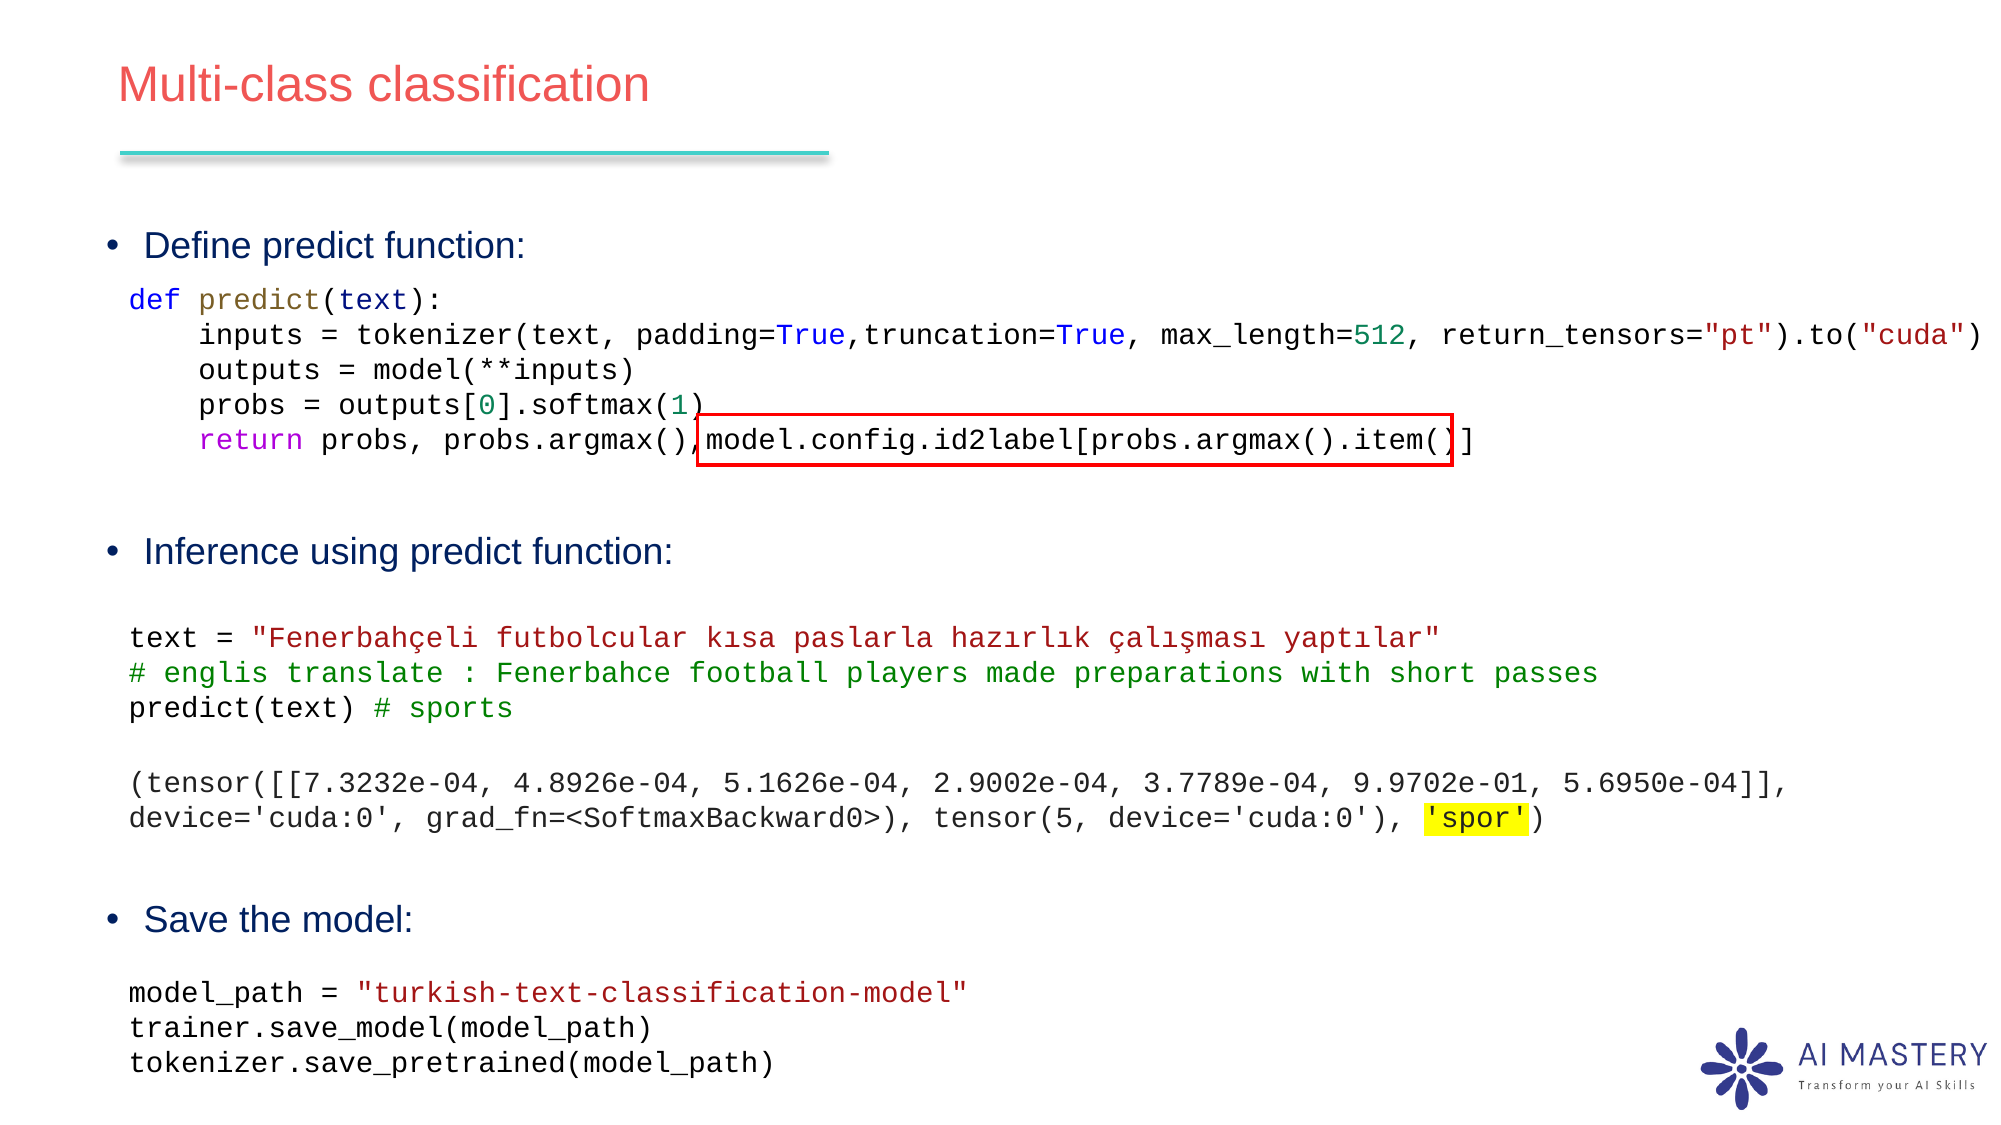

# Multi-class classification
Define predict function:

Inference using predict function:

Save the model:

def predict(text):
    inputs = tokenizer(text, padding=True,truncation=True, max_length=512, return_tensors="pt").to("cuda")
    outputs = model(**inputs)
    probs = outputs[0].softmax(1)
    return probs, probs.argmax(),model.config.id2label[probs.argmax().item()]

text = "Fenerbahçeli futbolcular kısa paslarla hazırlık çalışması yaptılar"
# englis translate : Fenerbahce football players made preparations with short passes
predict(text) # sports
(tensor([[7.3232e-04, 4.8926e-04, 5.1626e-04, 2.9002e-04, 3.7789e-04, 9.9702e-01, 5.6950e-04]], device='cuda:0', grad_fn=<SoftmaxBackward0>), tensor(5, device='cuda:0'), 'spor')
model_path = "turkish-text-classification-model"
trainer.save_model(model_path)
tokenizer.save_pretrained(model_path)